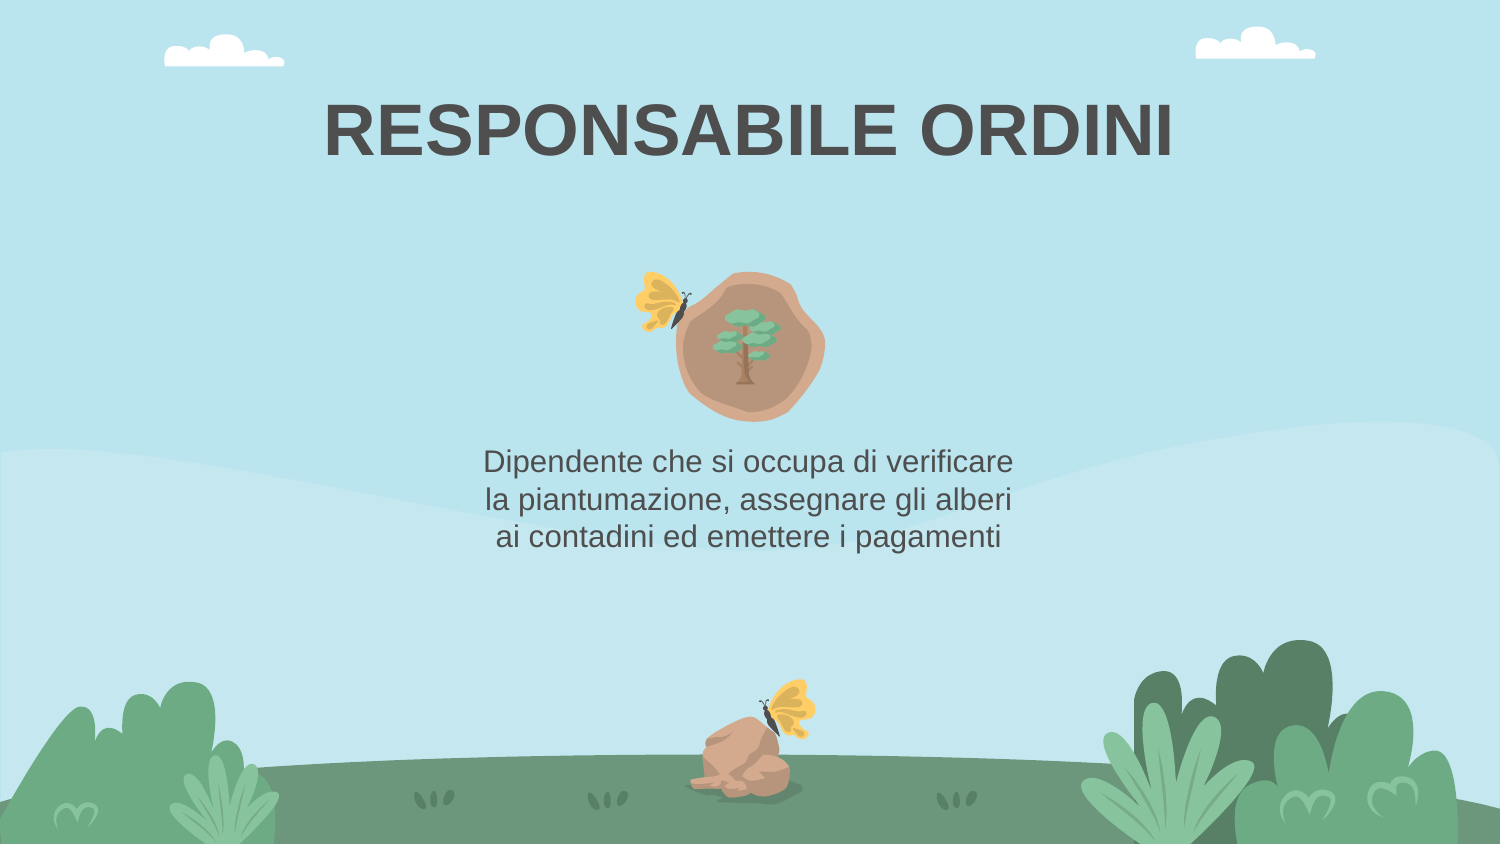

RESPONSABILE ORDINI

Dipendente che si occupa di verificare la piantumazione, assegnare gli alberi ai contadini ed emettere i pagamenti